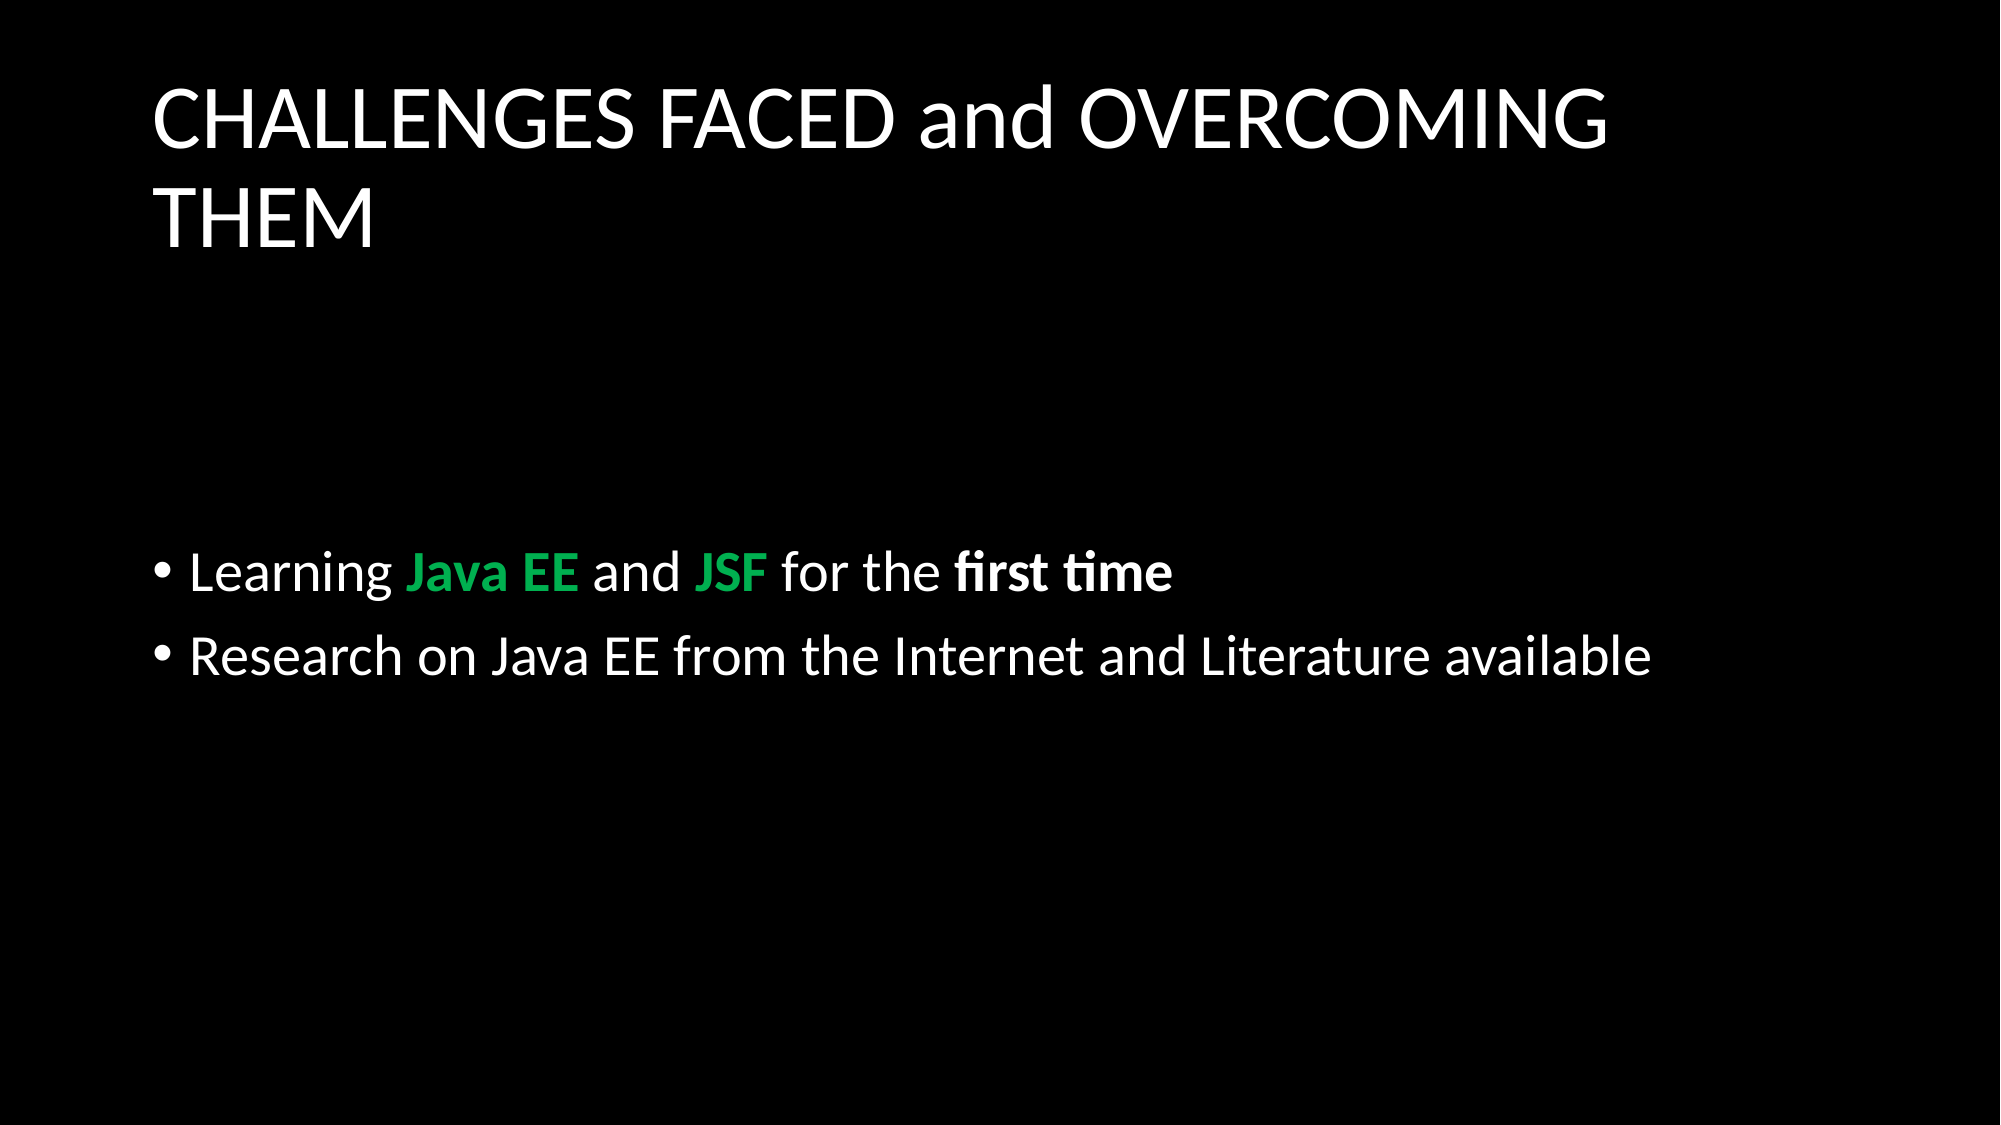

# CHALLENGES FACED and OVERCOMING THEM
Learning Java EE and JSF for the first time
Research on Java EE from the Internet and Literature available